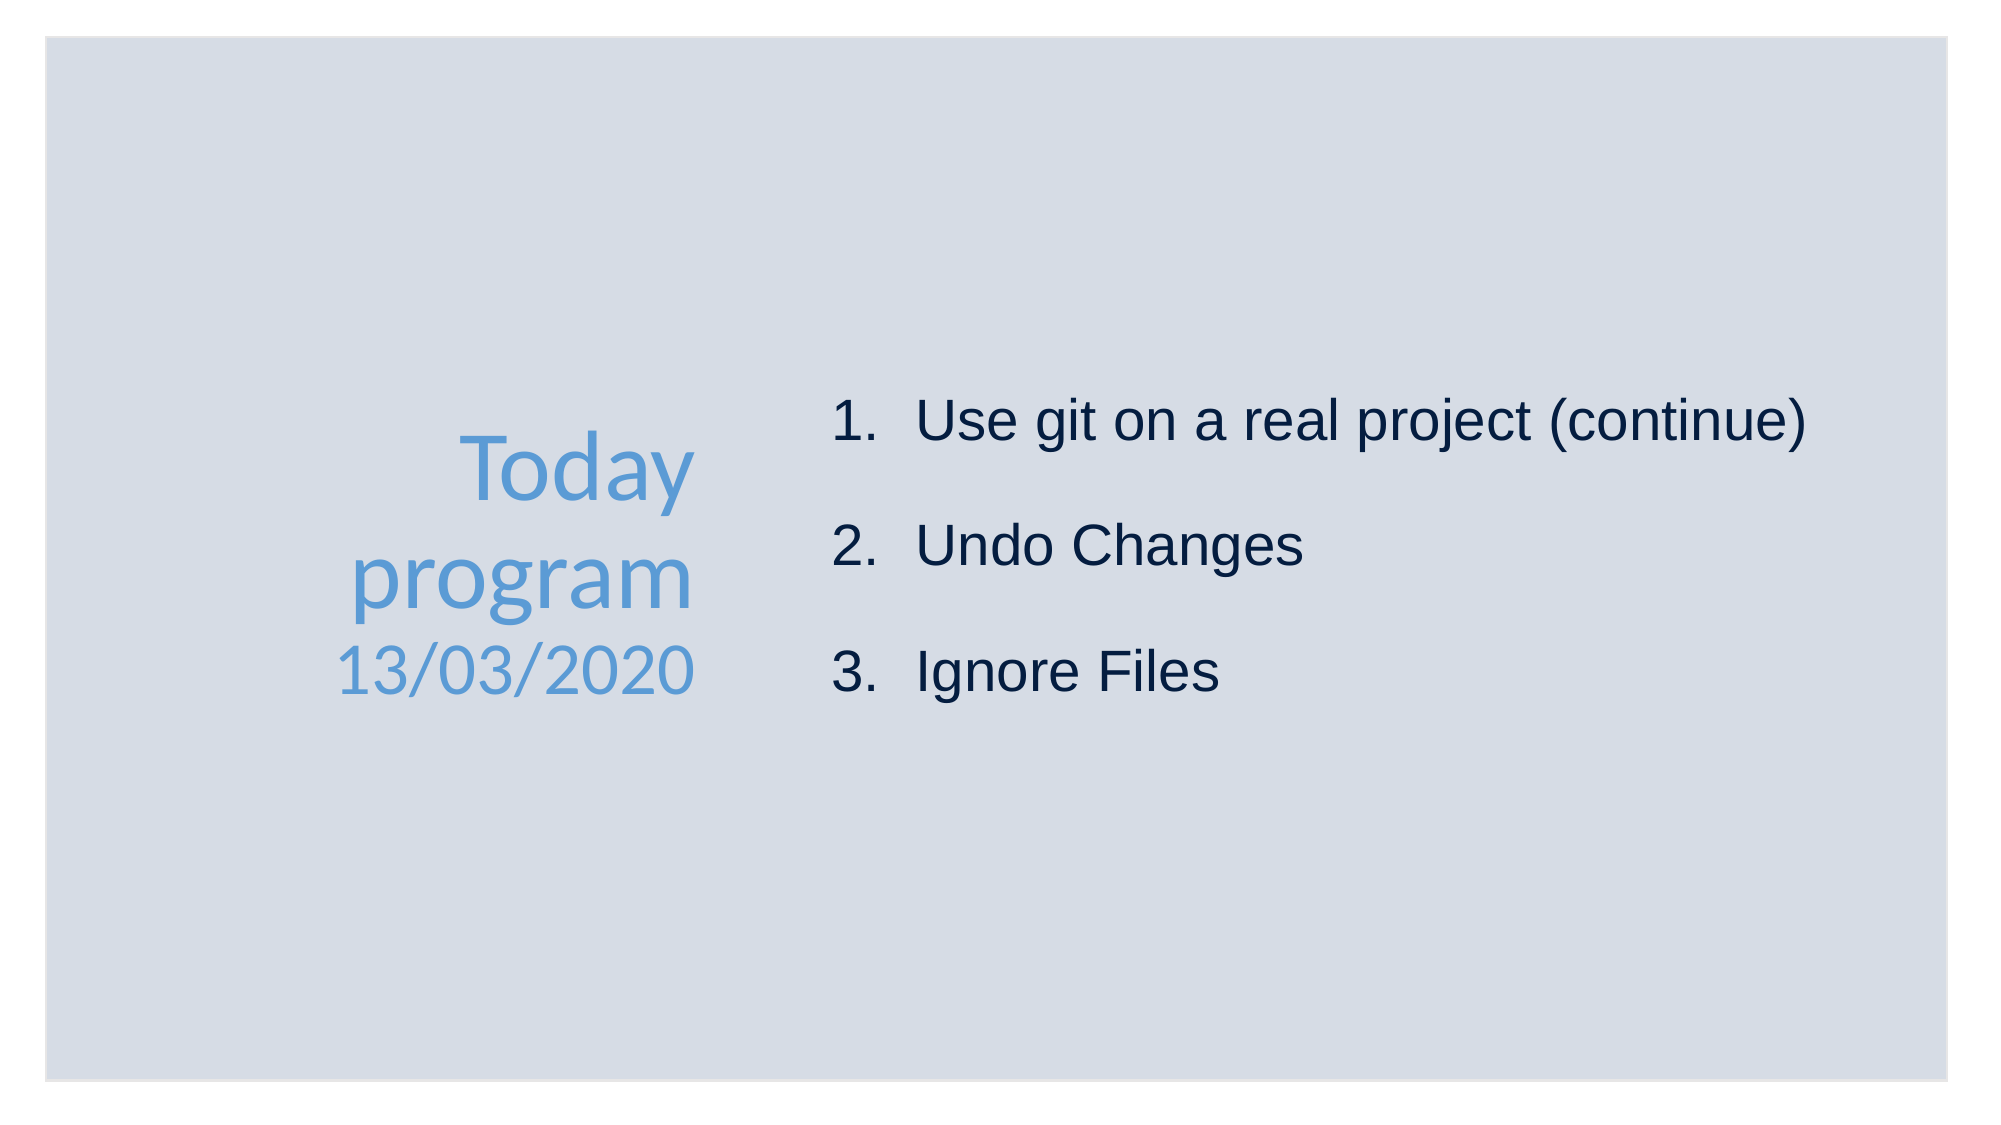

# Today program 13/03/2020
Use git on a real project (continue)
Undo Changes
Ignore Files